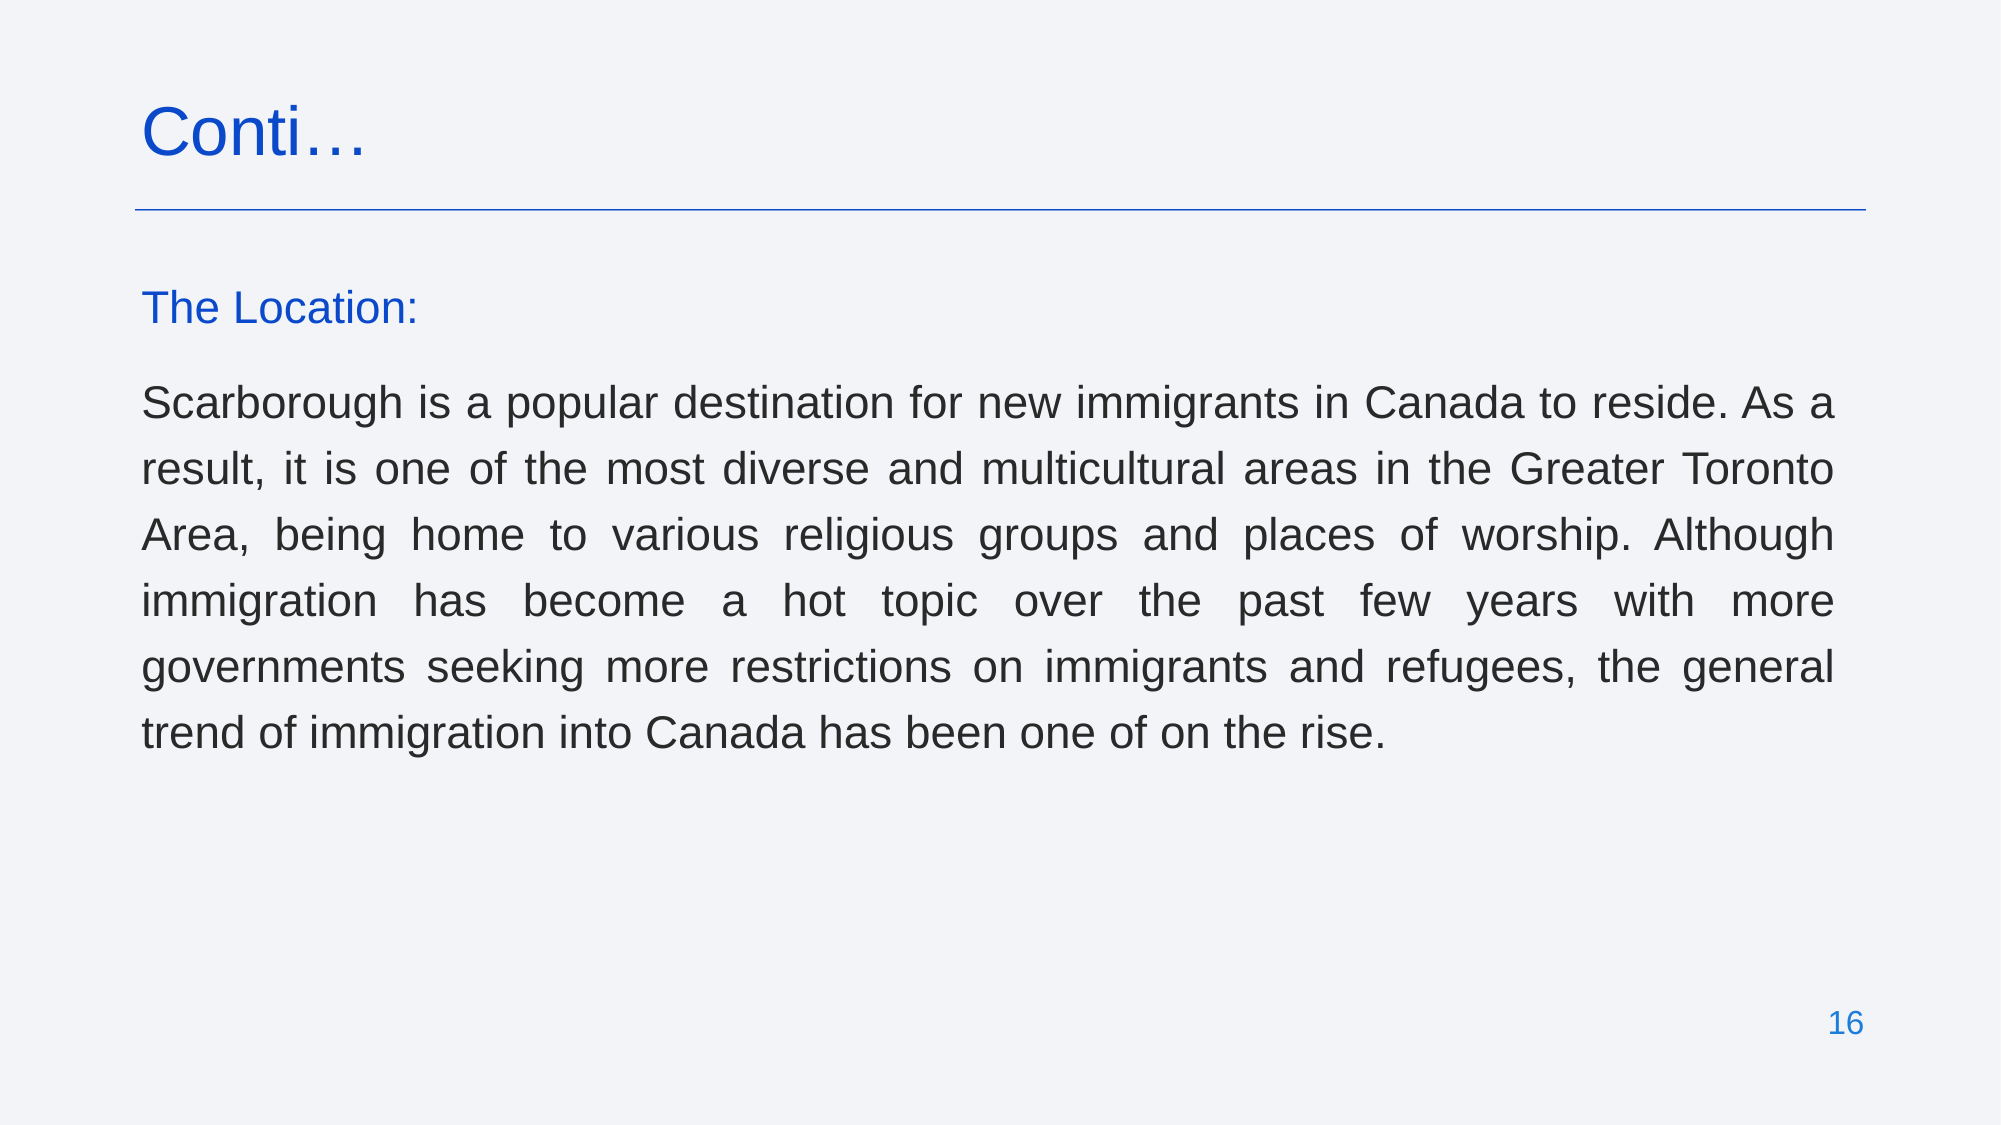

Conti…
The Location:
Scarborough is a popular destination for new immigrants in Canada to reside. As a result, it is one of the most diverse and multicultural areas in the Greater Toronto Area, being home to various religious groups and places of worship. Although immigration has become a hot topic over the past few years with more governments seeking more restrictions on immigrants and refugees, the general trend of immigration into Canada has been one of on the rise.
16